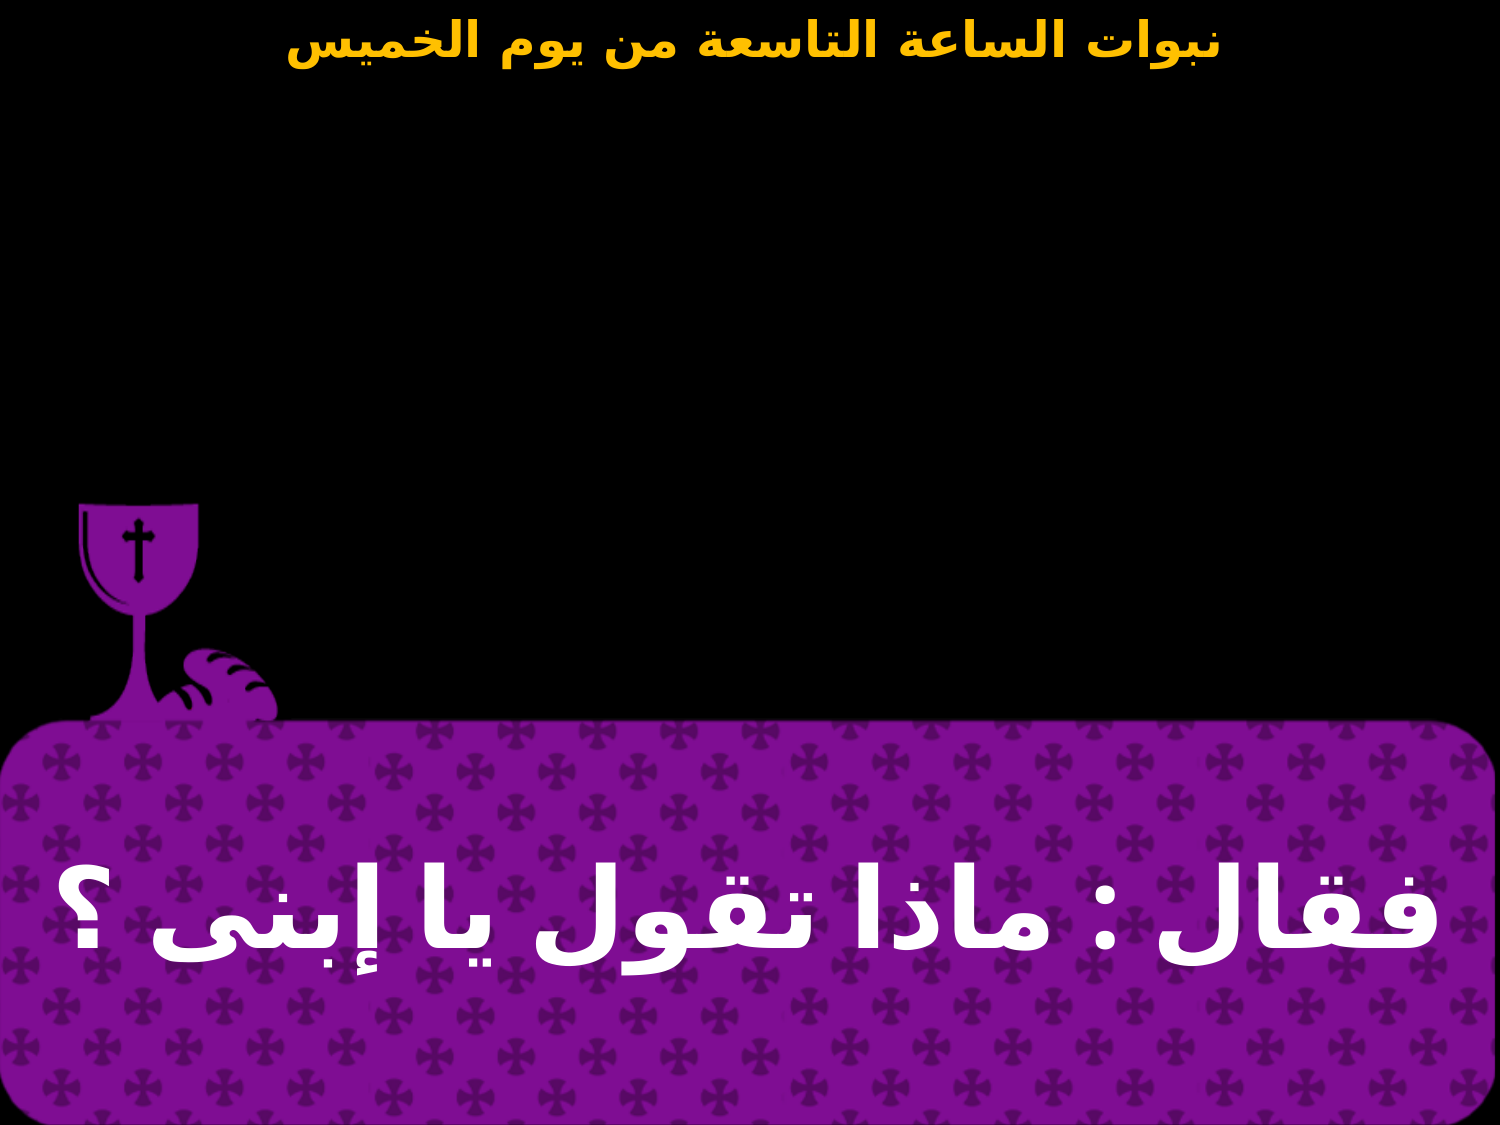

| فقال : ماذا تقول يا إبنى ؟ |
| --- |